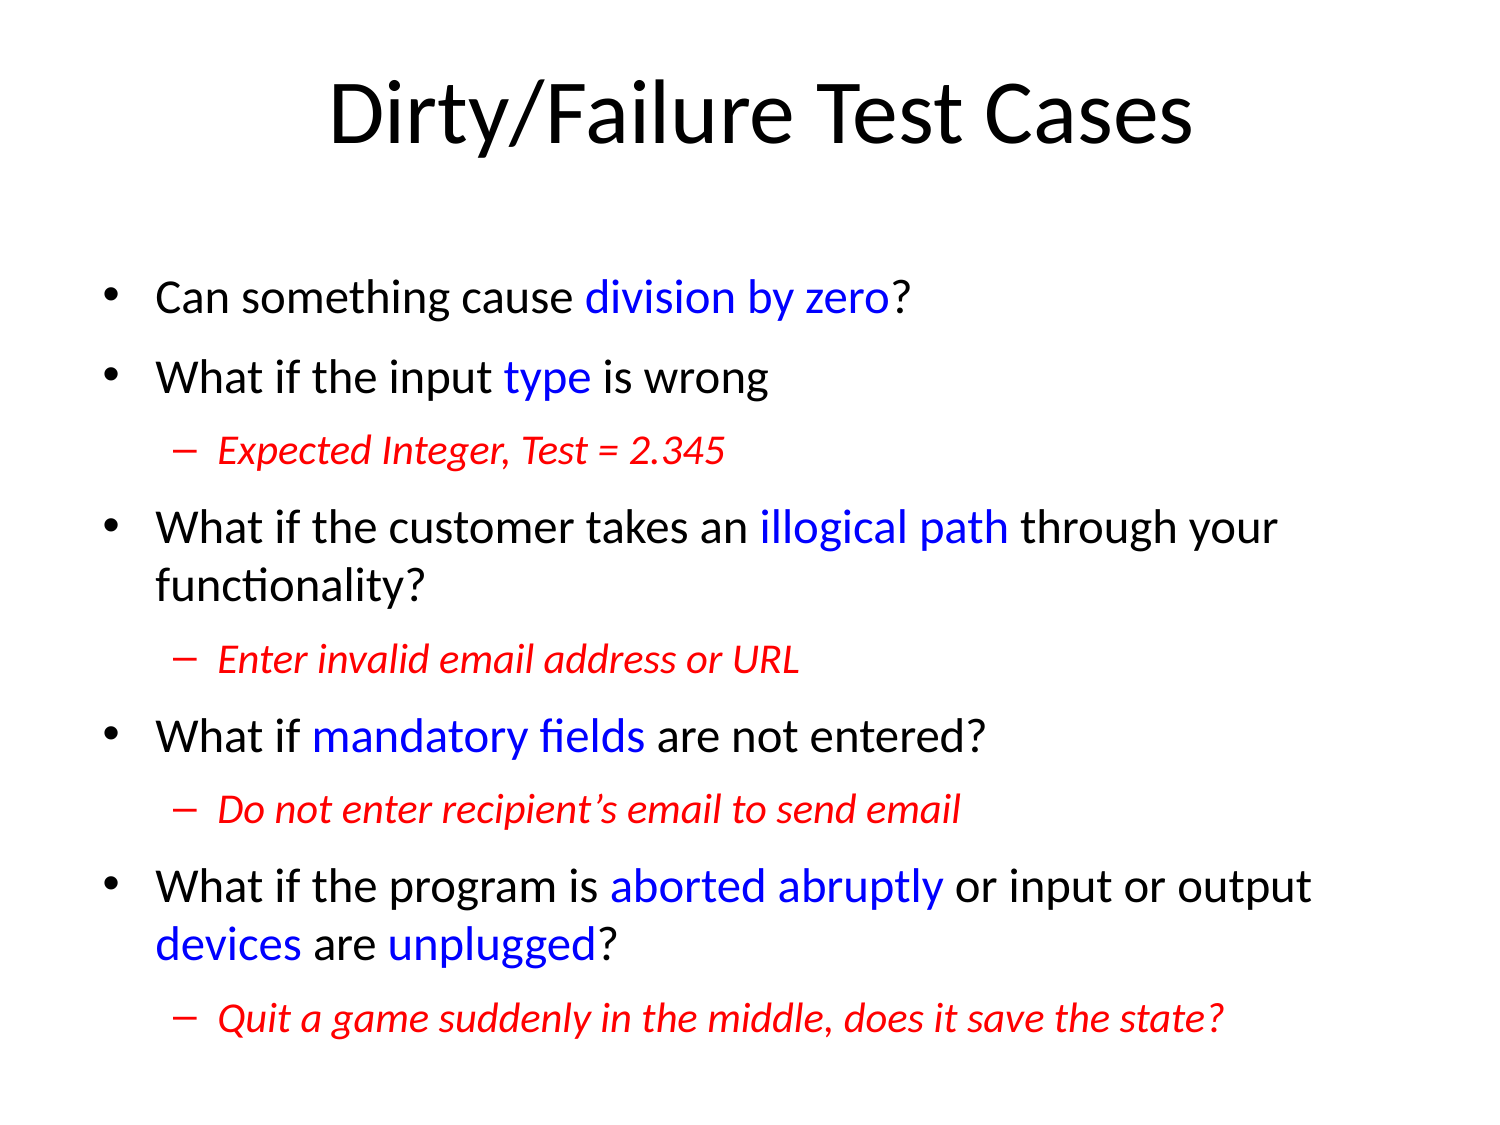

# Dirty/Failure Test Cases
Can something cause division by zero?
What if the input type is wrong
Expected Integer, Test = 2.345
What if the customer takes an illogical path through your functionality?
Enter invalid email address or URL
What if mandatory fields are not entered?
Do not enter recipient’s email to send email
What if the program is aborted abruptly or input or output devices are unplugged?
Quit a game suddenly in the middle, does it save the state?